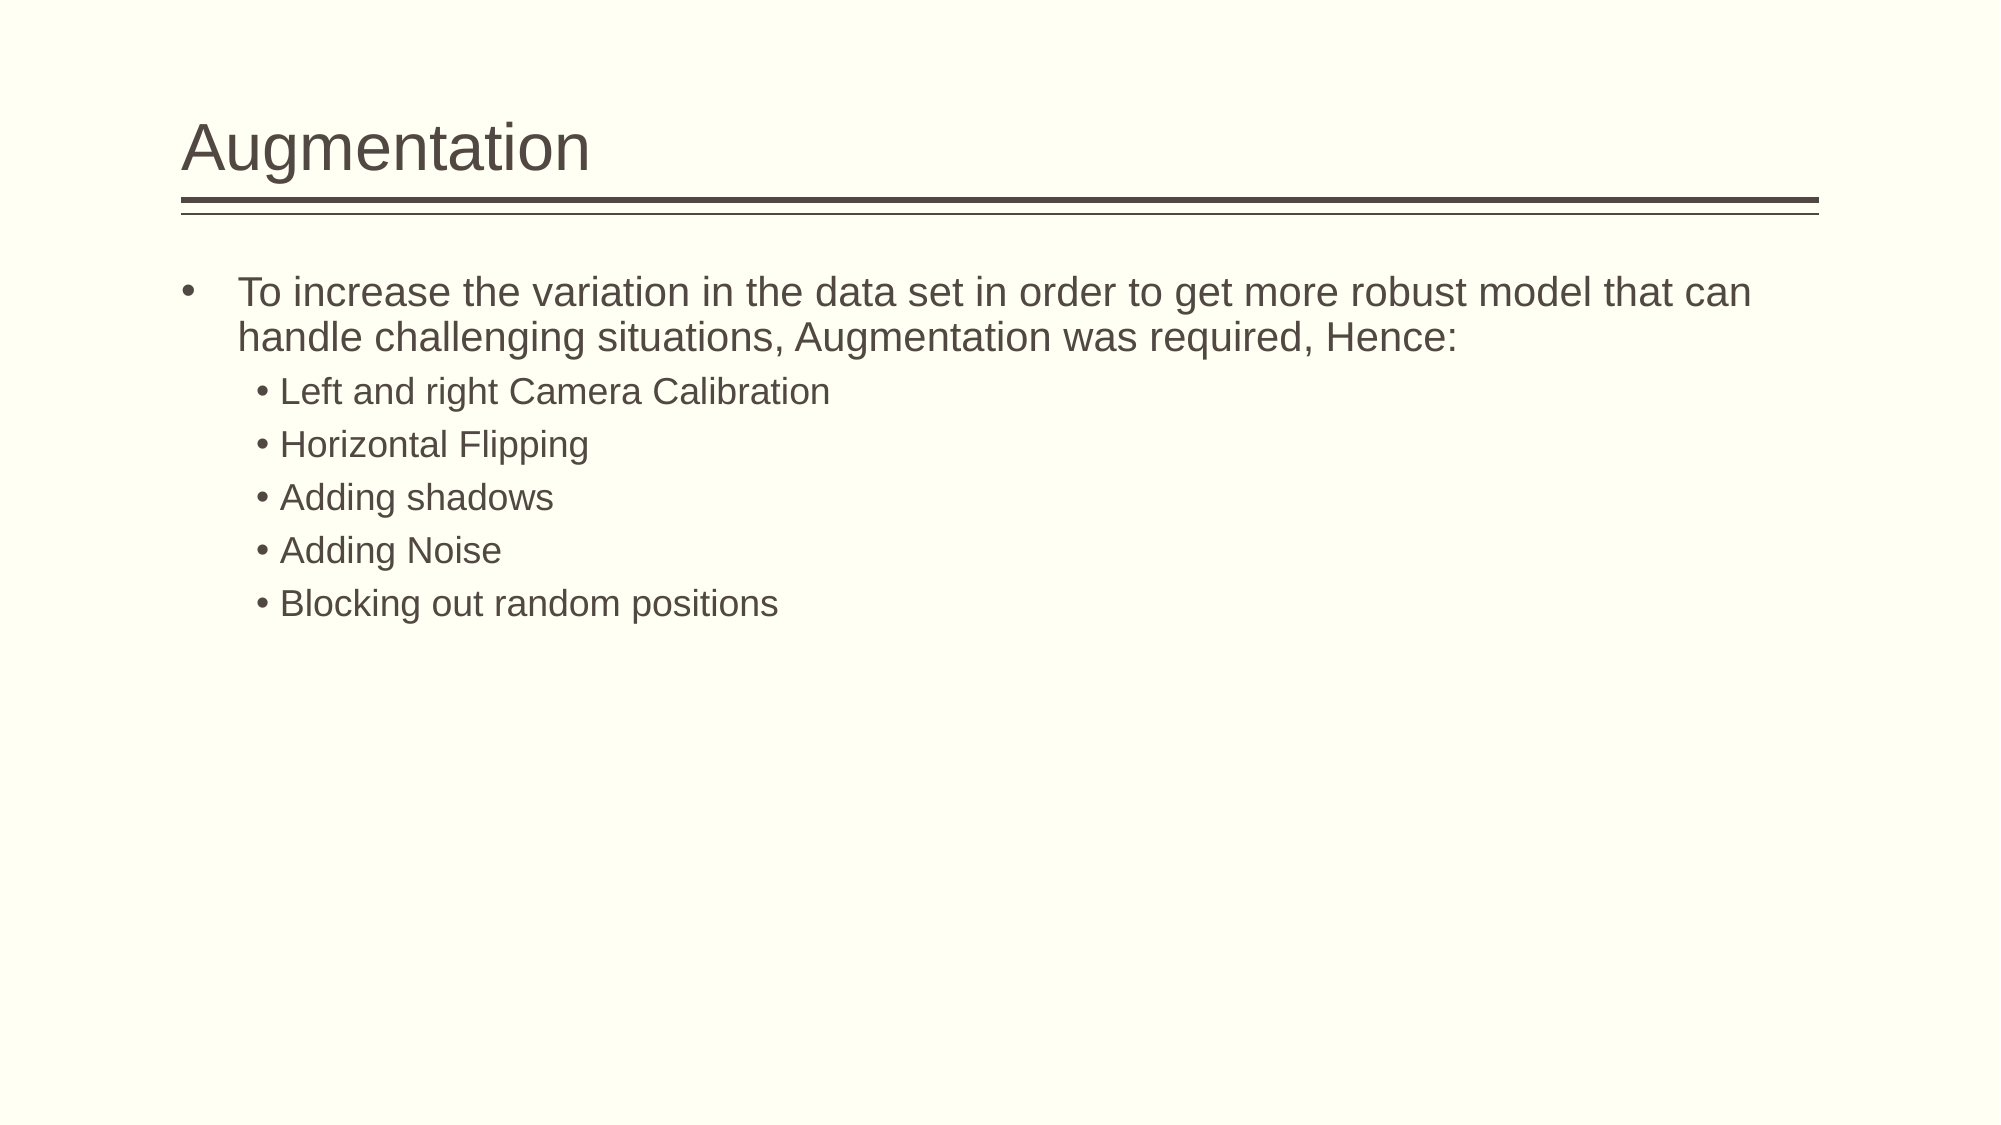

# Augmentation
To increase the variation in the data set in order to get more robust model that can handle challenging situations, Augmentation was required, Hence:
 Left and right Camera Calibration
 Horizontal Flipping
 Adding shadows
 Adding Noise
 Blocking out random positions